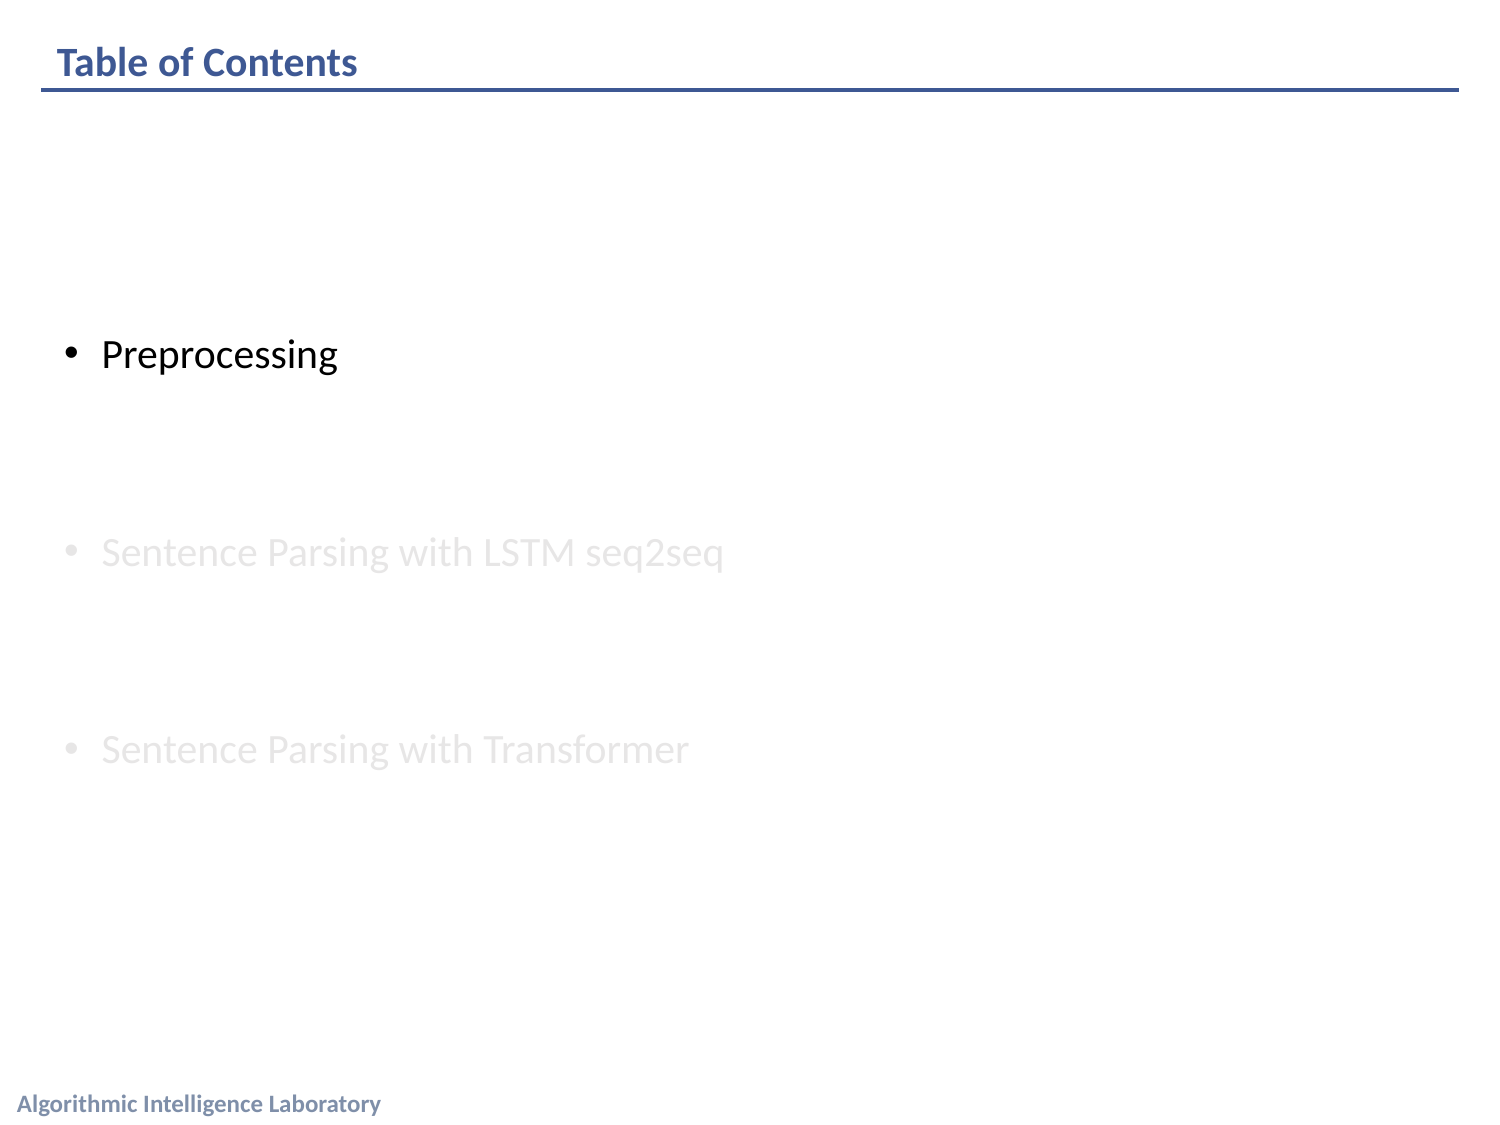

# Table of Contents
Preprocessing

Sentence Parsing with LSTM seq2seq

Sentence Parsing with Transformer